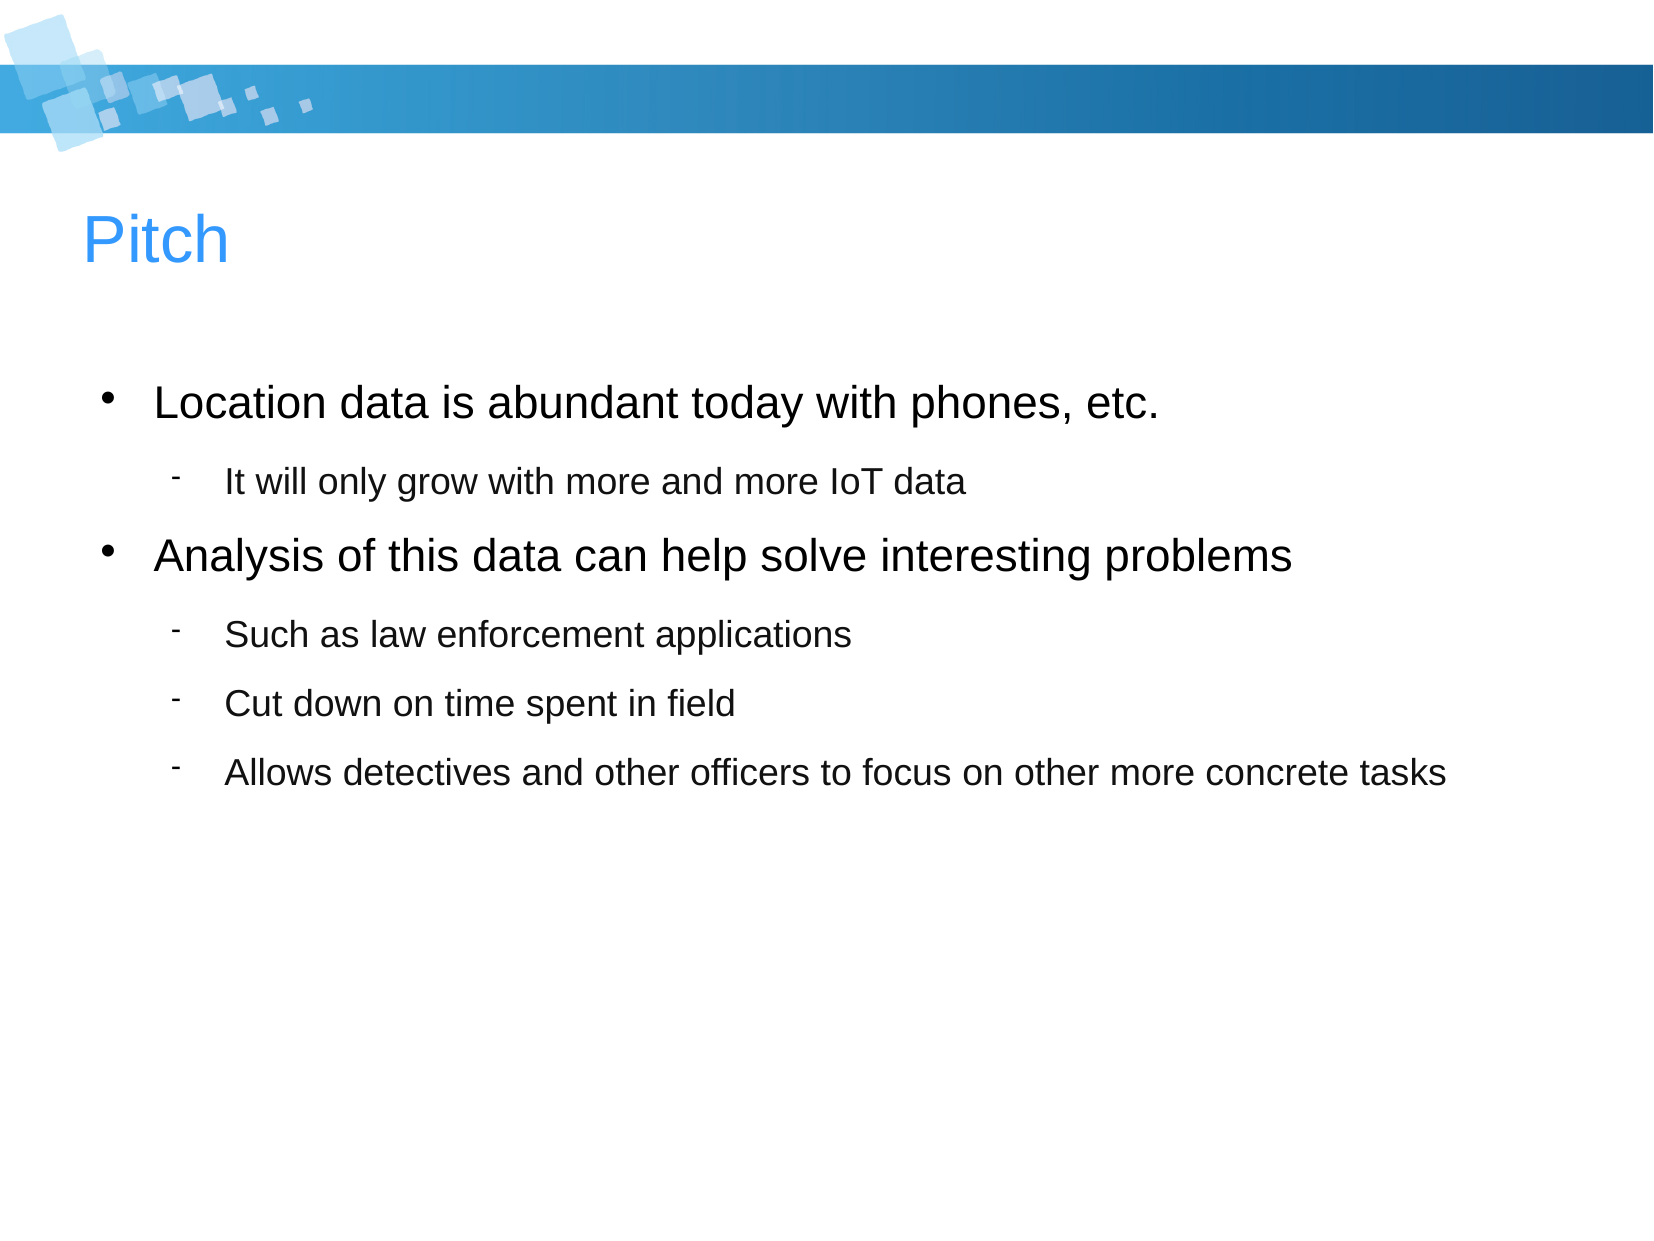

# Pitch
Location data is abundant today with phones, etc.
It will only grow with more and more IoT data
Analysis of this data can help solve interesting problems
Such as law enforcement applications
Cut down on time spent in field
Allows detectives and other officers to focus on other more concrete tasks